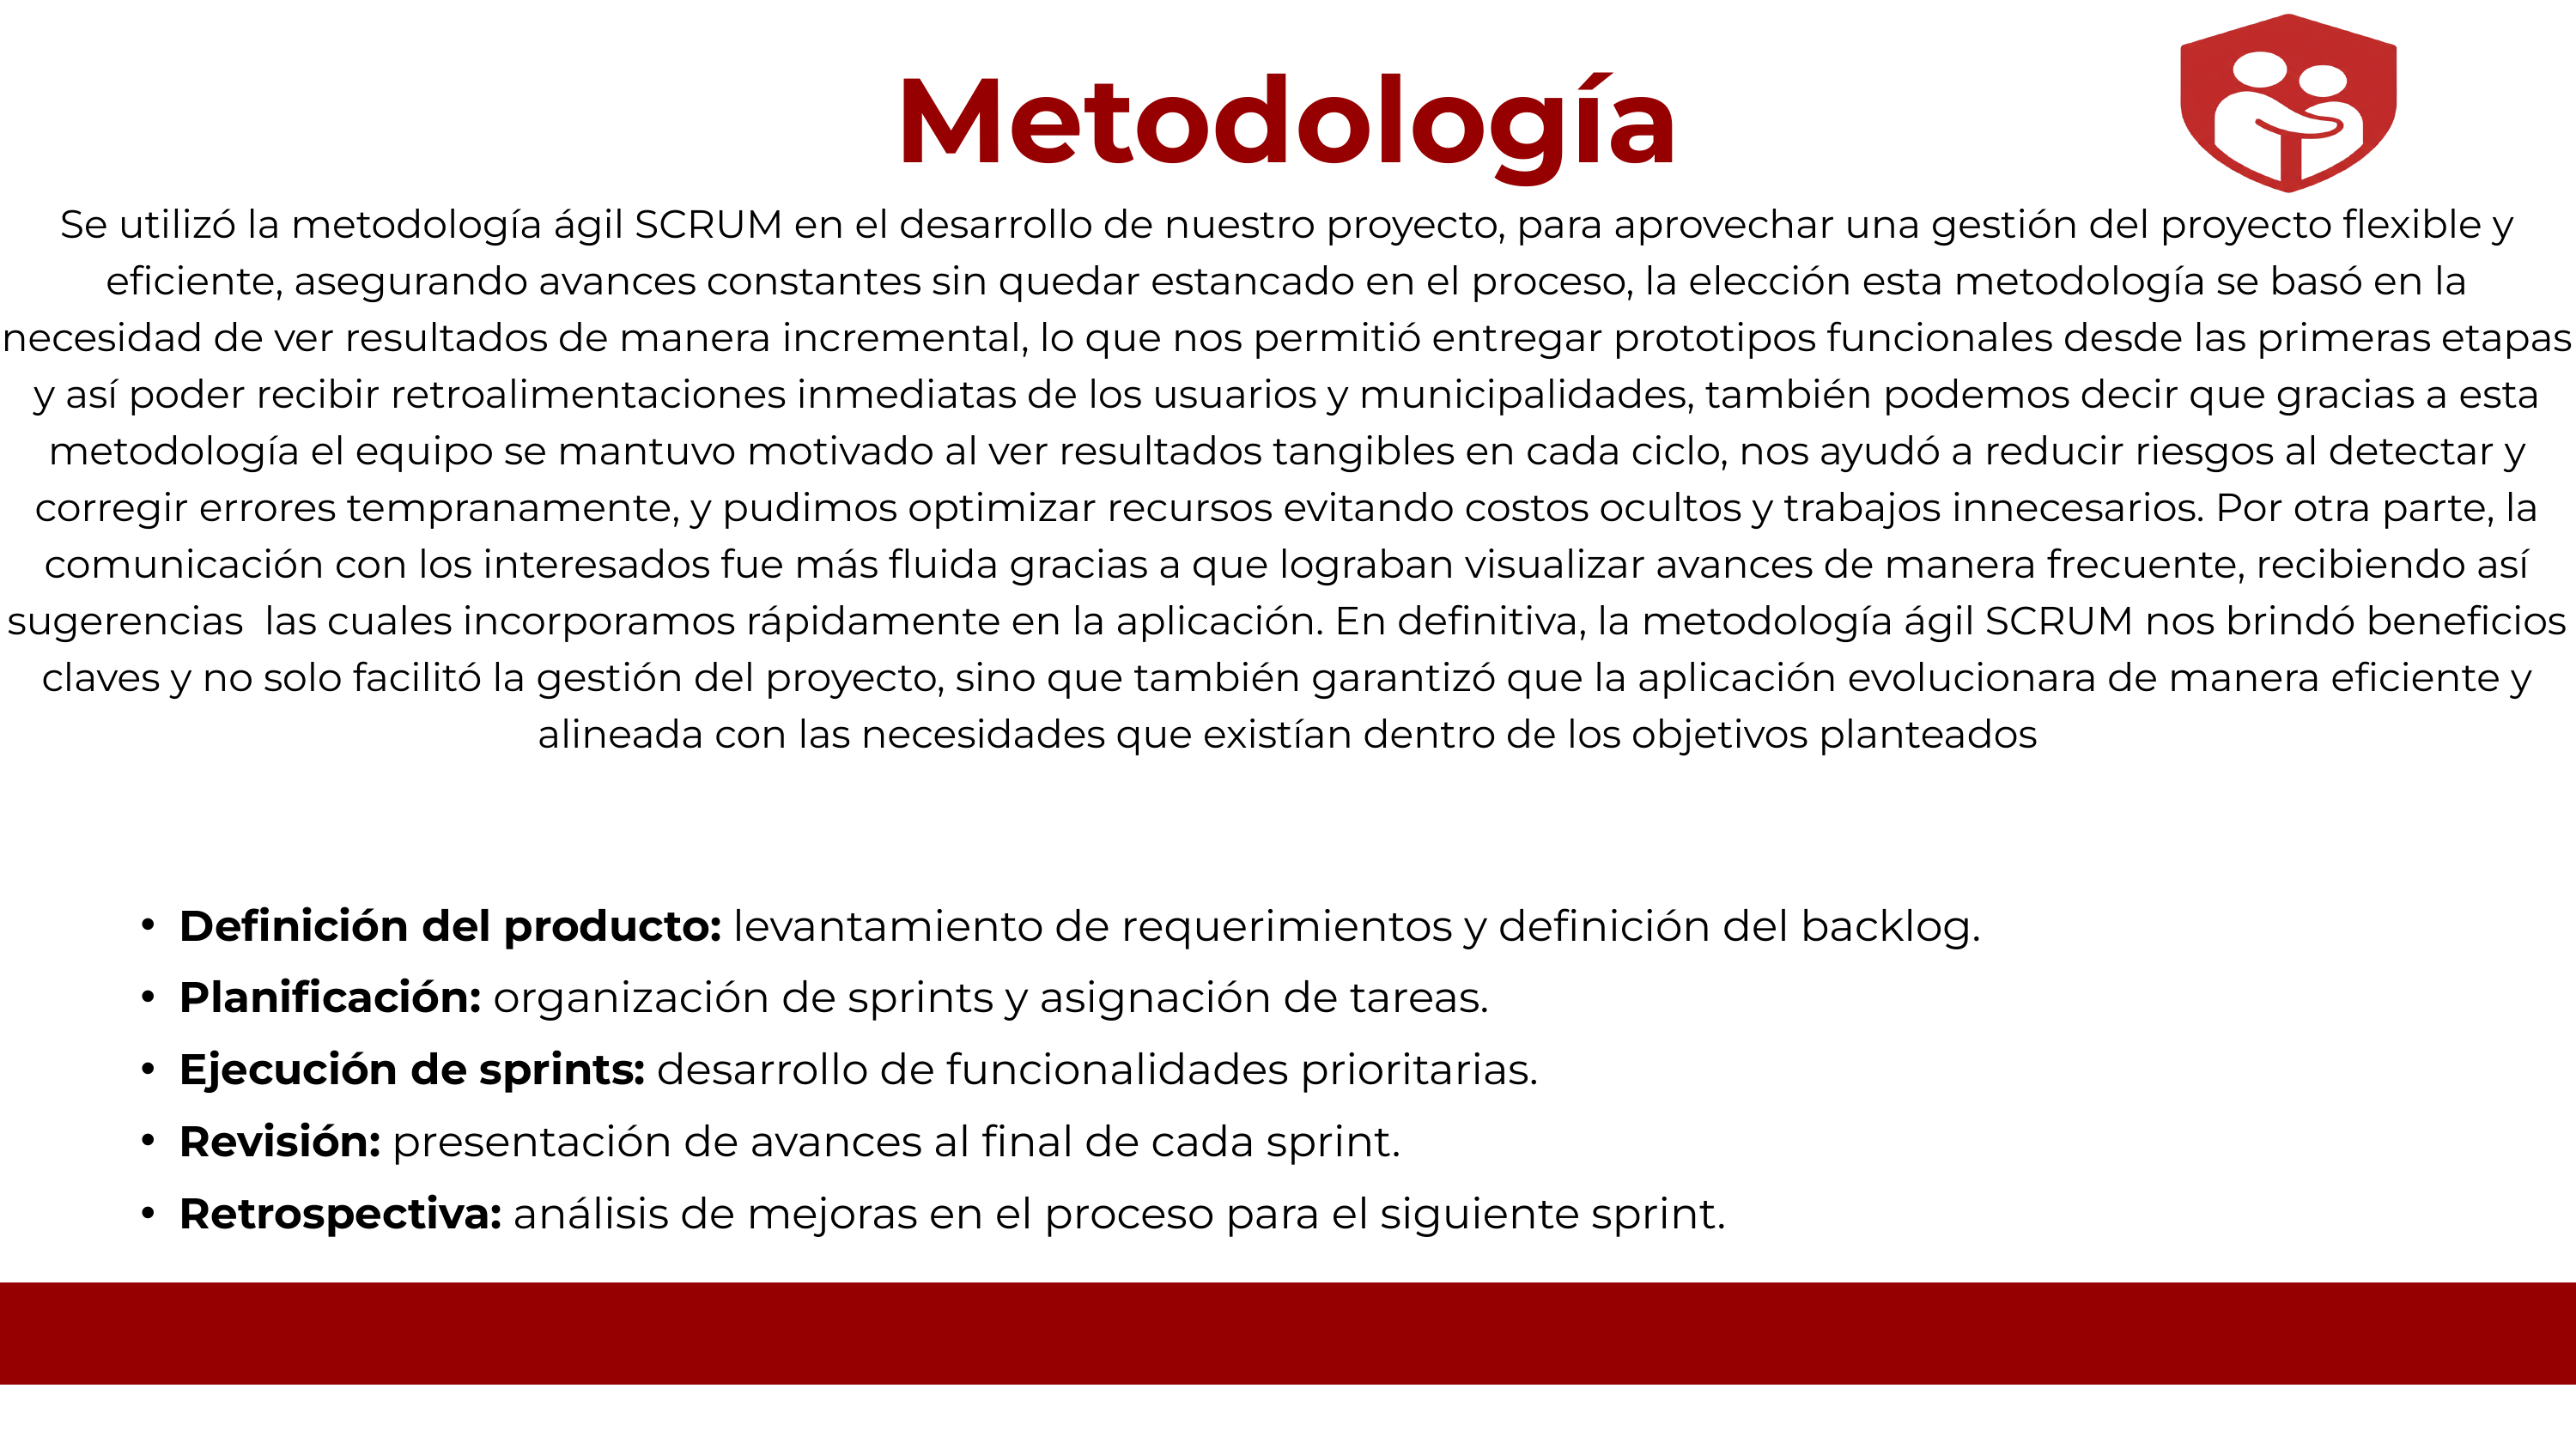

Metodología
Se utilizó la metodología ágil SCRUM en el desarrollo de nuestro proyecto, para aprovechar una gestión del proyecto flexible y eficiente, asegurando avances constantes sin quedar estancado en el proceso, la elección esta metodología se basó en la necesidad de ver resultados de manera incremental, lo que nos permitió entregar prototipos funcionales desde las primeras etapas y así poder recibir retroalimentaciones inmediatas de los usuarios y municipalidades, también podemos decir que gracias a esta metodología el equipo se mantuvo motivado al ver resultados tangibles en cada ciclo, nos ayudó a reducir riesgos al detectar y corregir errores tempranamente, y pudimos optimizar recursos evitando costos ocultos y trabajos innecesarios. Por otra parte, la comunicación con los interesados fue más fluida gracias a que lograban visualizar avances de manera frecuente, recibiendo así sugerencias  las cuales incorporamos rápidamente en la aplicación. En definitiva, la metodología ágil SCRUM nos brindó beneficios claves y no solo facilitó la gestión del proyecto, sino que también garantizó que la aplicación evolucionara de manera eficiente y alineada con las necesidades que existían dentro de los objetivos planteados
Definición del producto: levantamiento de requerimientos y definición del backlog.
Planificación: organización de sprints y asignación de tareas.
Ejecución de sprints: desarrollo de funcionalidades prioritarias.
Revisión: presentación de avances al final de cada sprint.
Retrospectiva: análisis de mejoras en el proceso para el siguiente sprint.